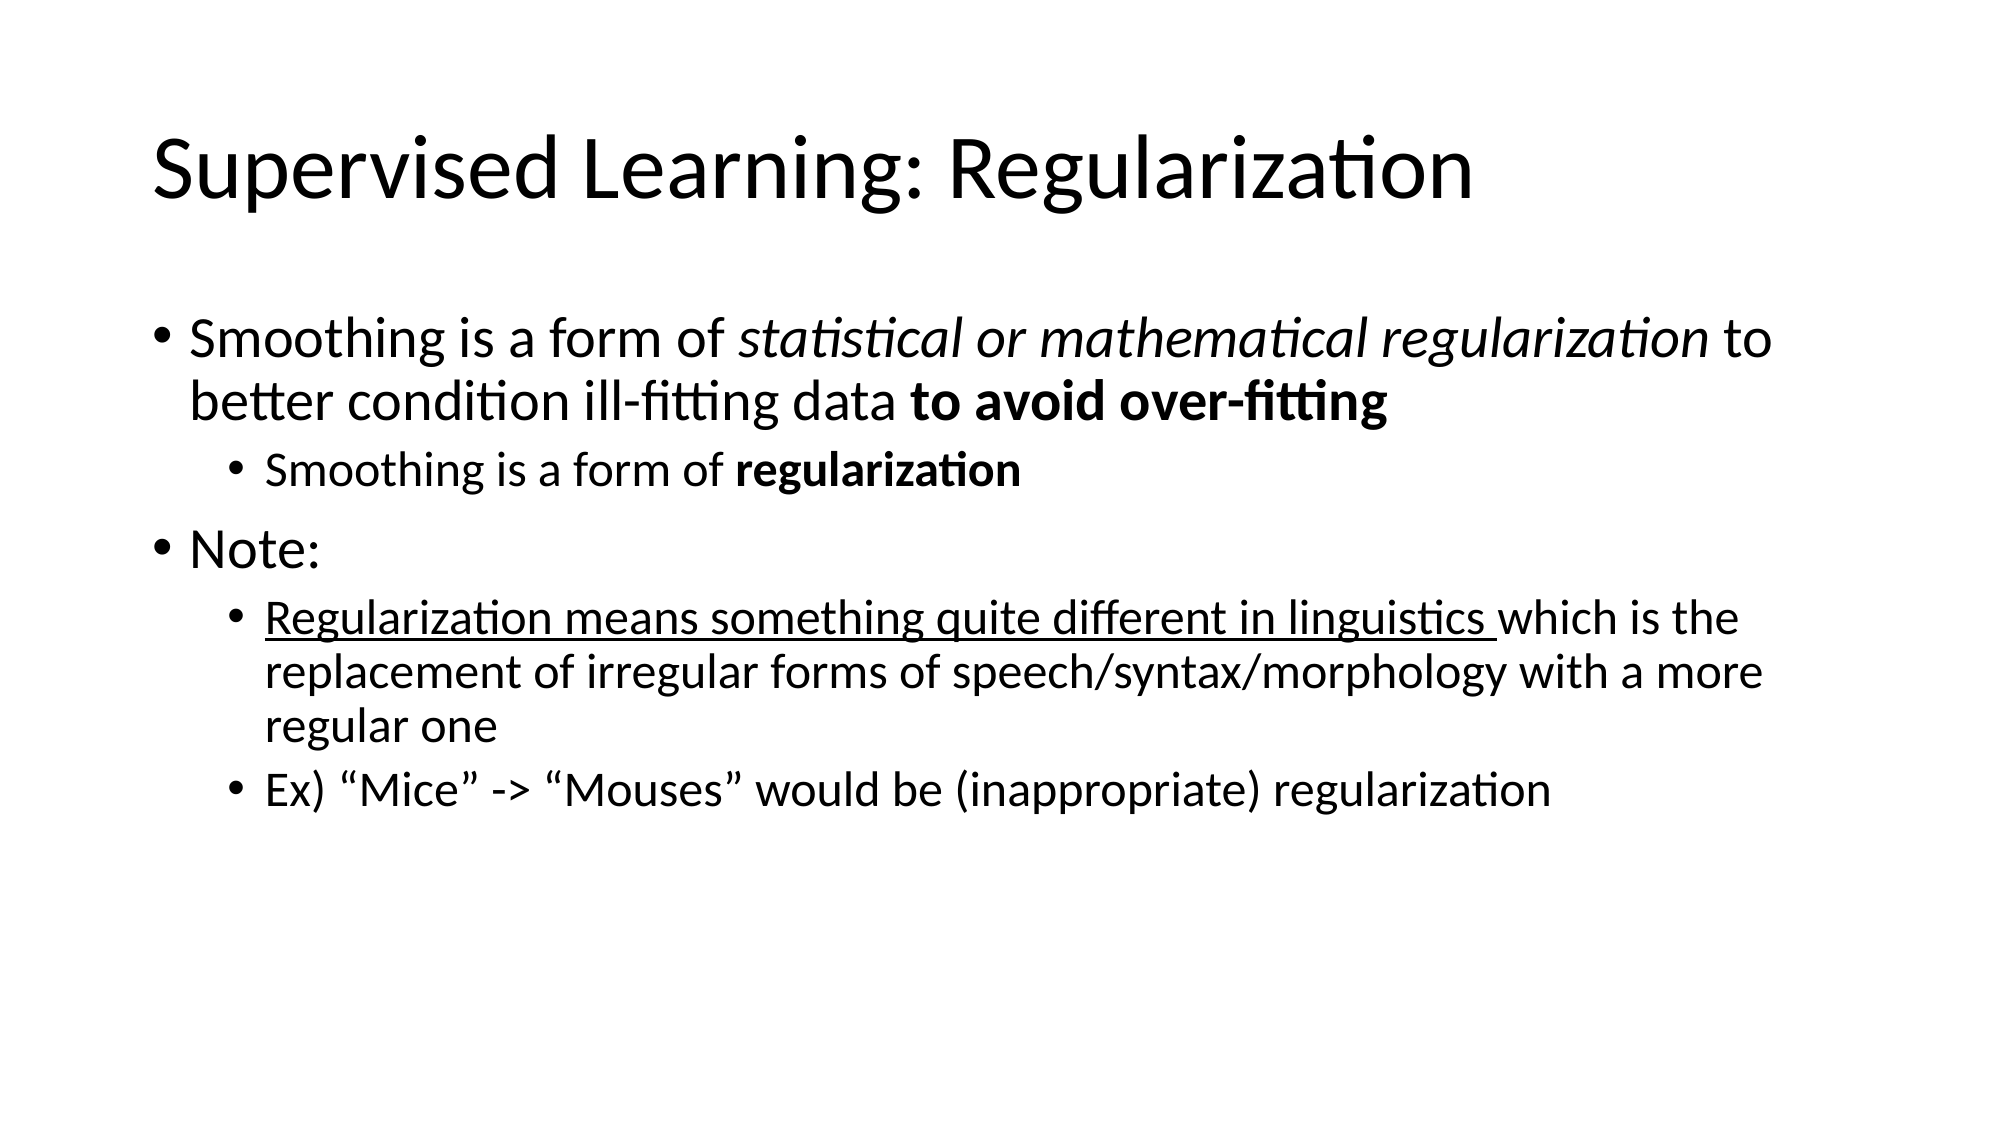

# Supervised Learning: Regularization
Smoothing is a form of statistical or mathematical regularization to better condition ill-fitting data to avoid over-fitting
Smoothing is a form of regularization
Note:
Regularization means something quite different in linguistics which is the replacement of irregular forms of speech/syntax/morphology with a more regular one
Ex) “Mice” -> “Mouses” would be (inappropriate) regularization